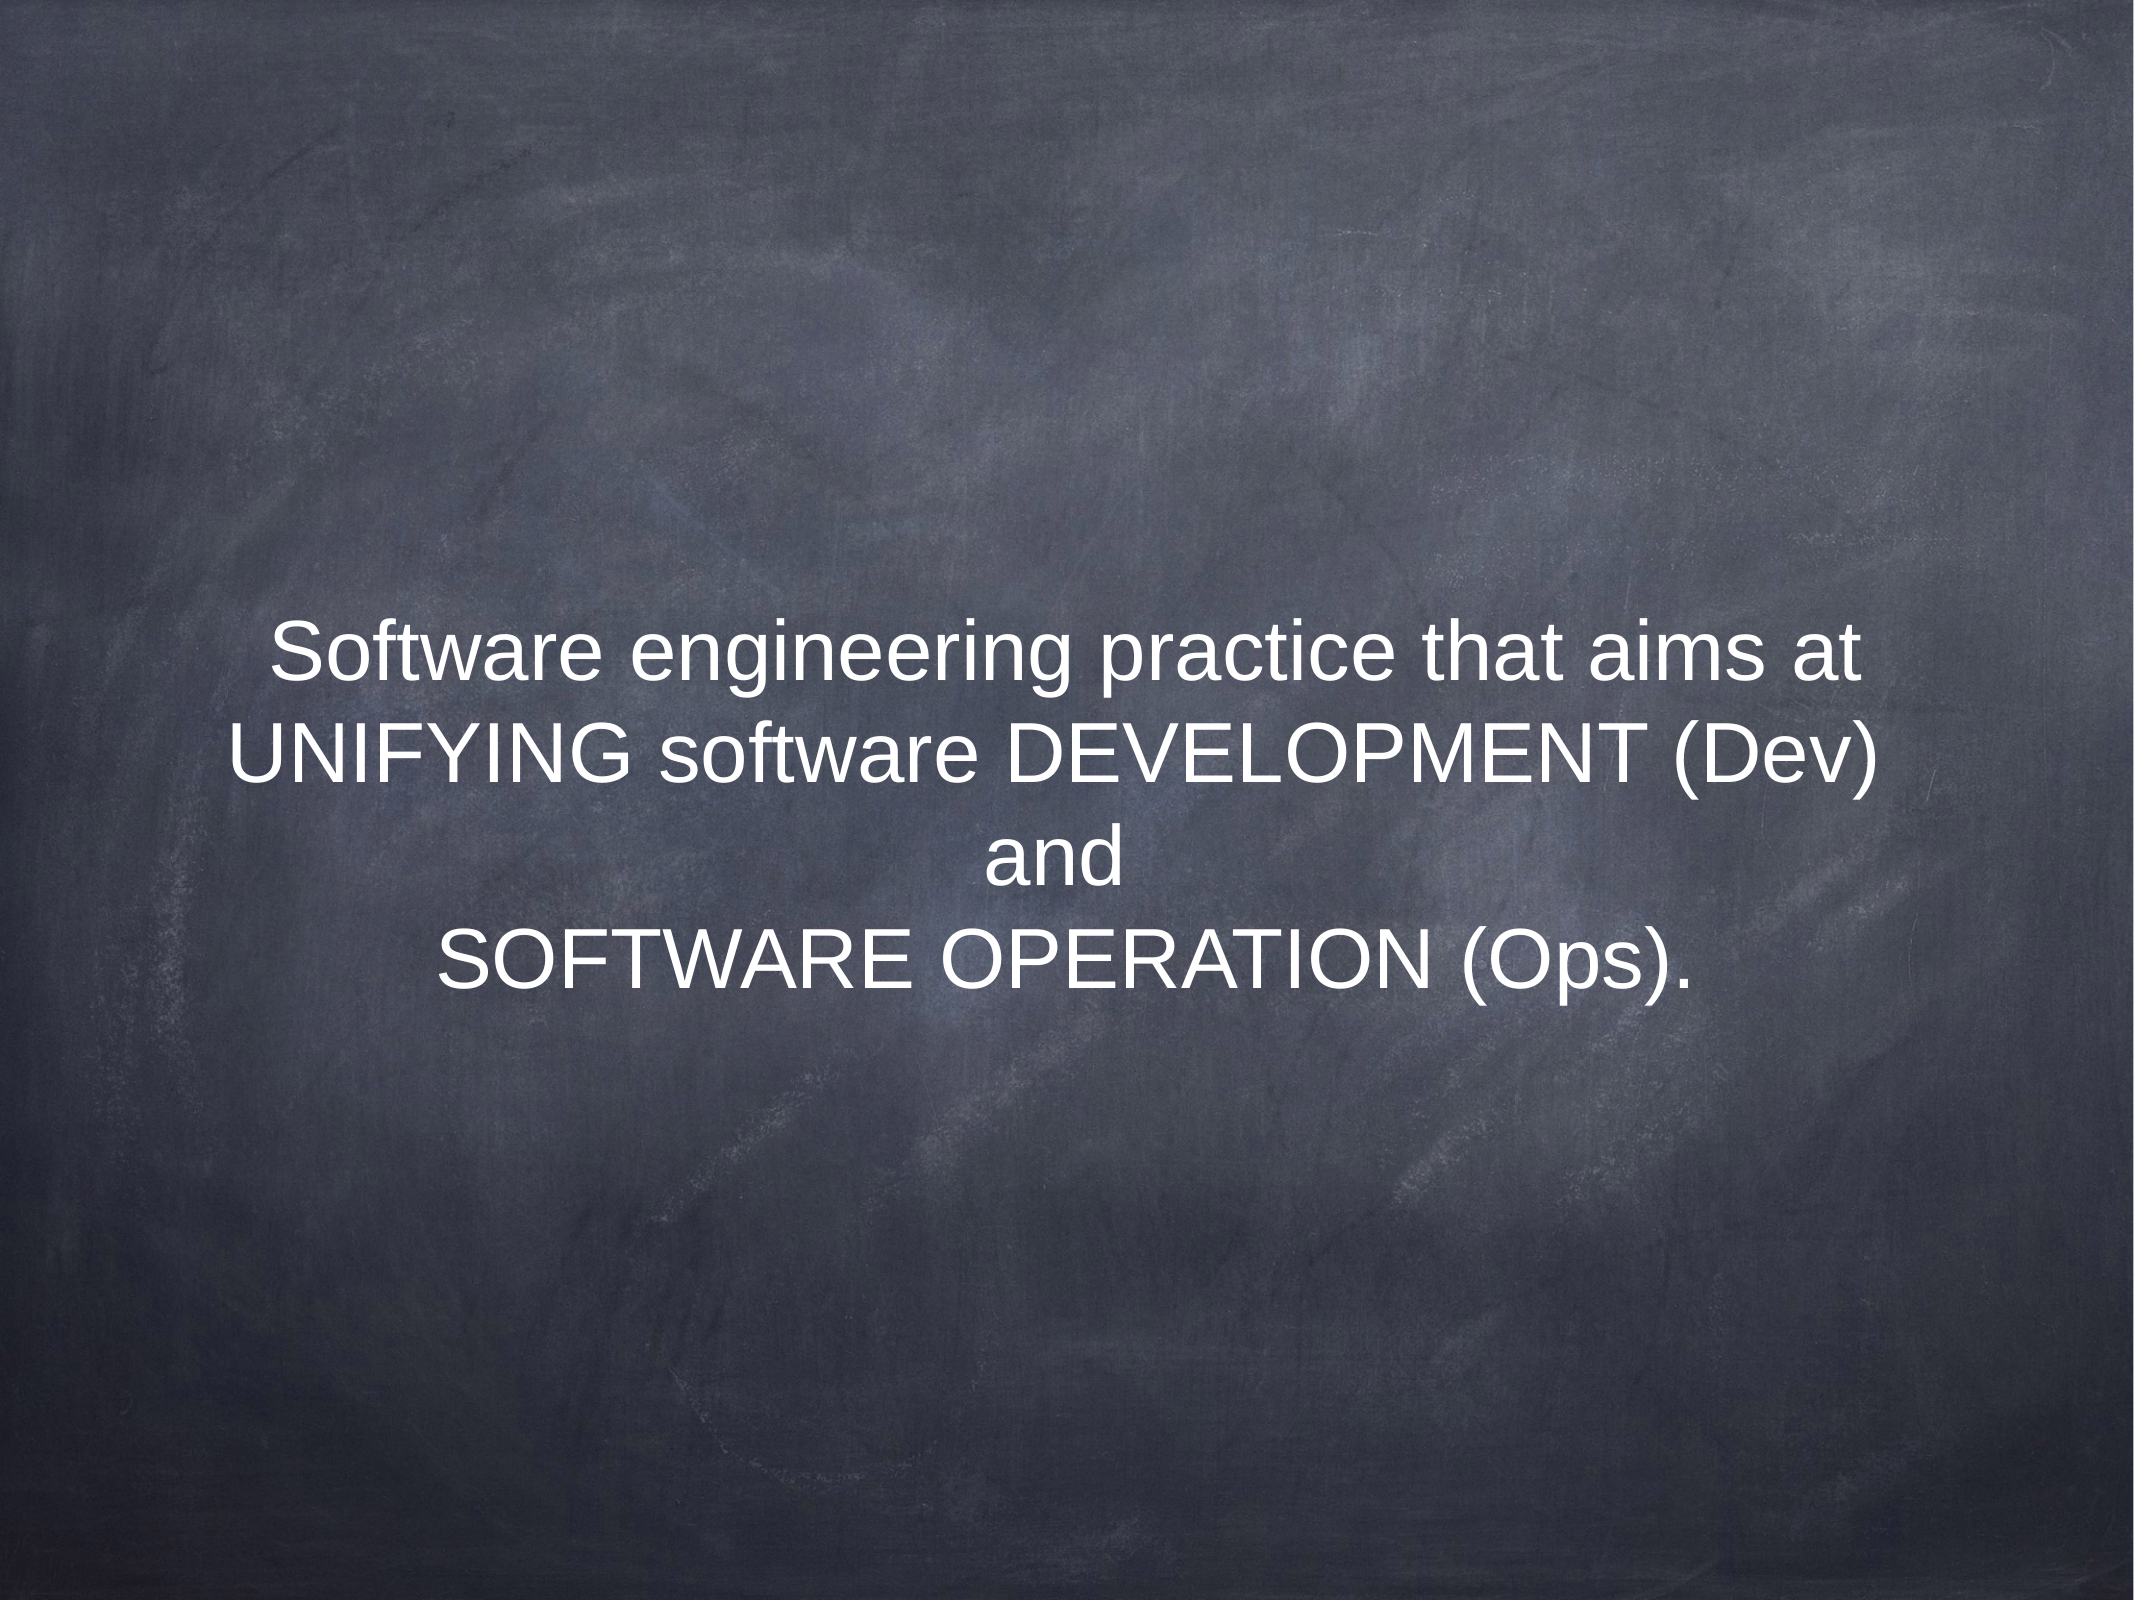

# Software engineering practice that aims at UNIFYING software DEVELOPMENT (Dev)
and
SOFTWARE OPERATION (Ops).